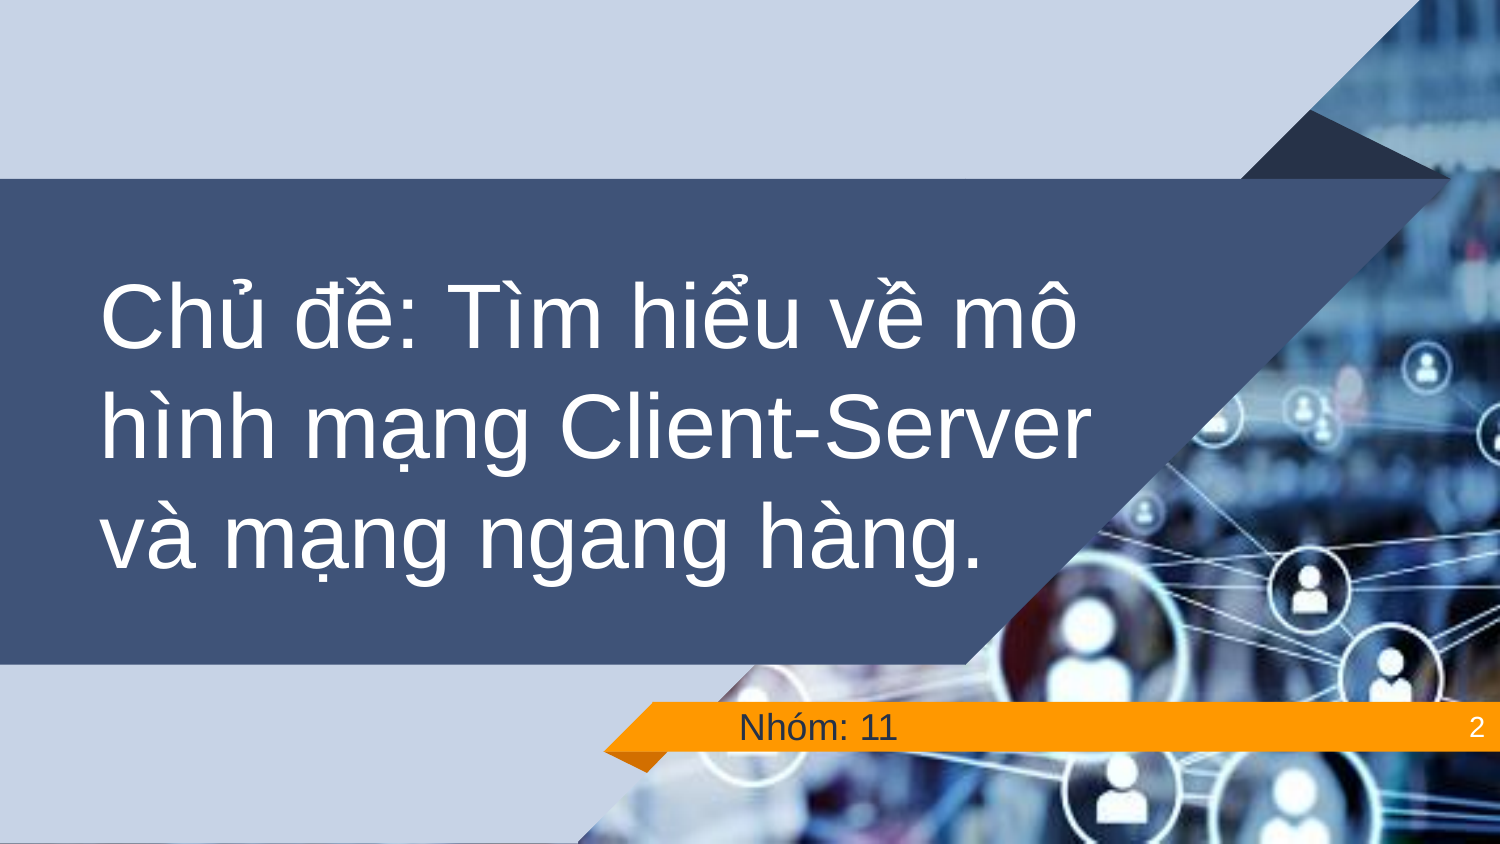

# Chủ đề: Tìm hiểu về mô hình mạng Client-Server và mạng ngang hàng.
Nhóm: 11
2